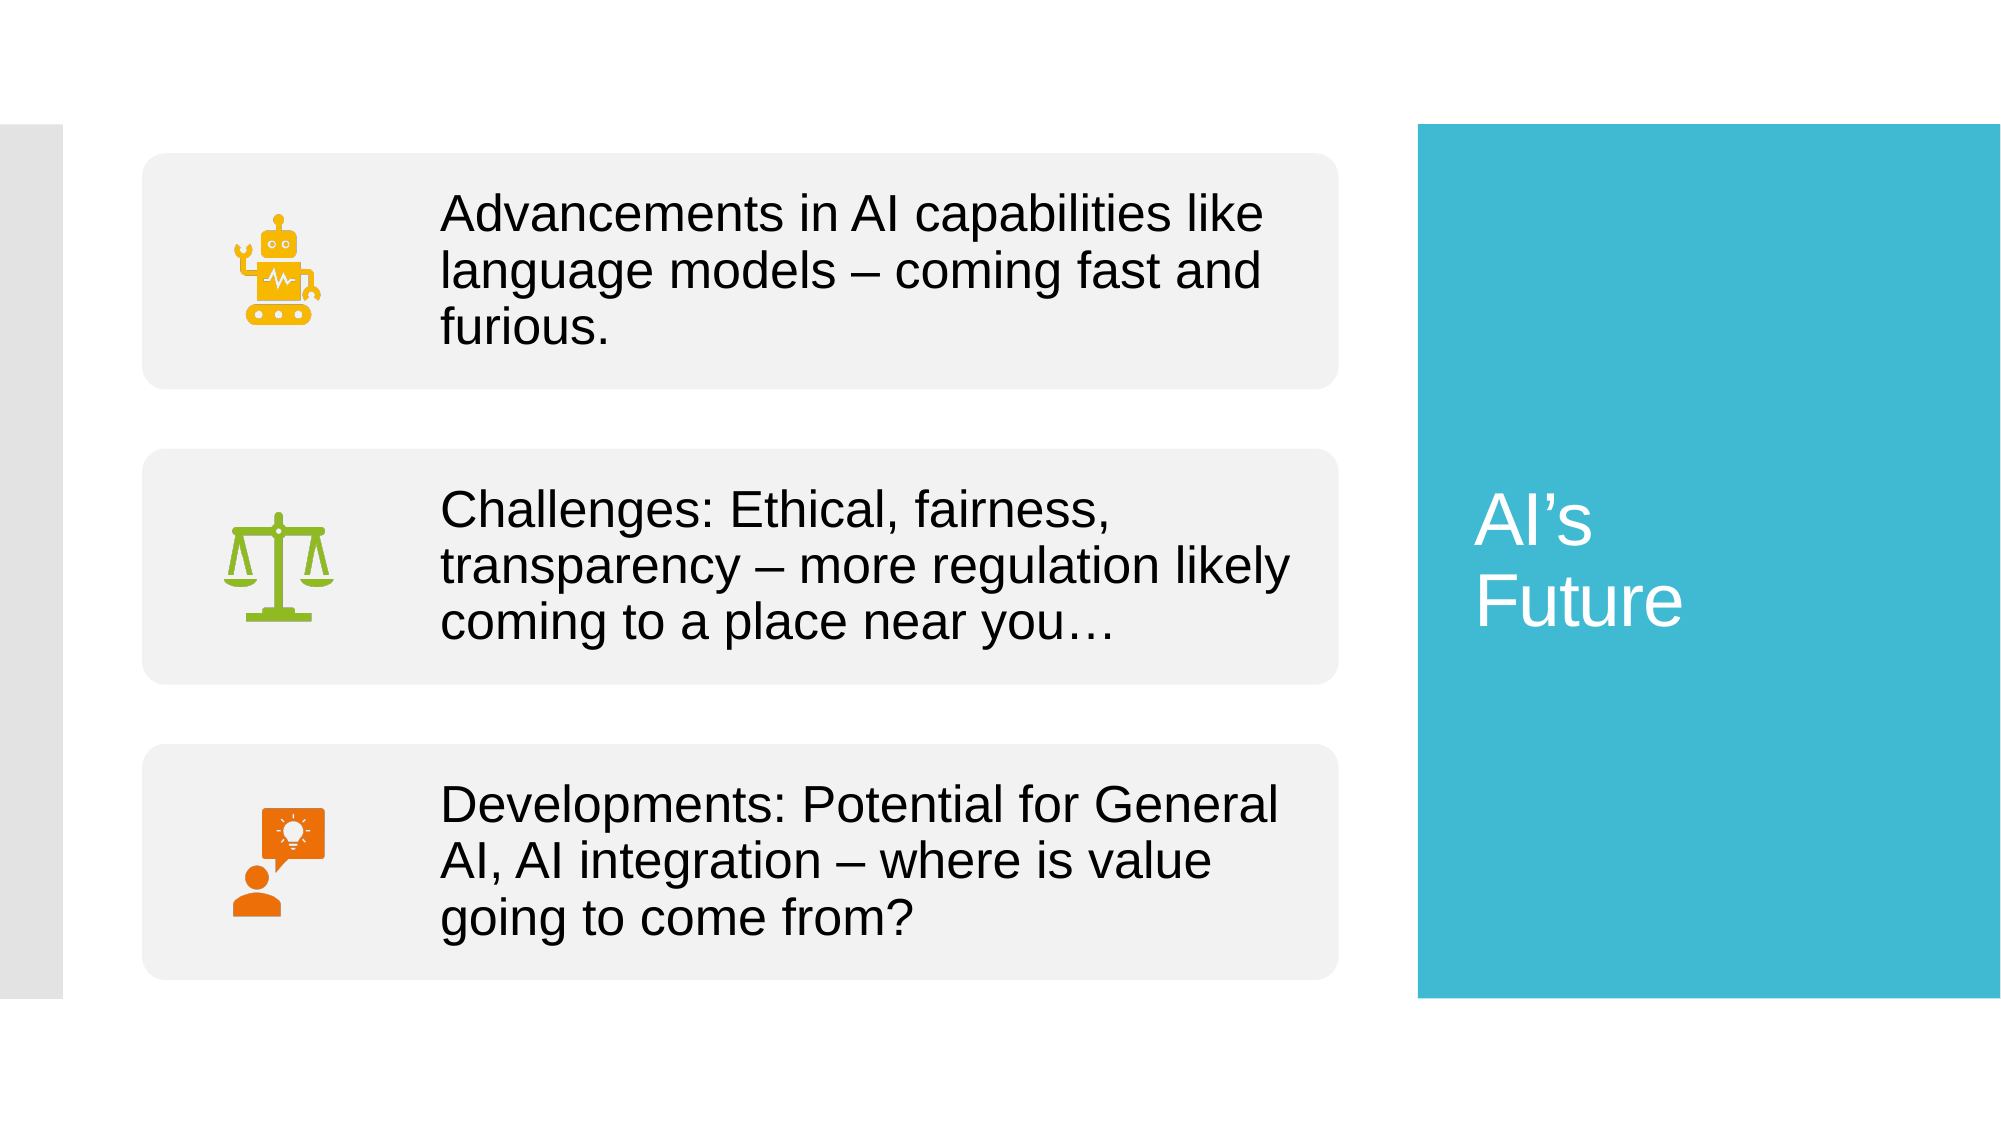

Advancements in AI capabilities like language models – coming fast and furious.
Challenges: Ethical, fairness, transparency – more regulation likely coming to a place near you…
Developments: Potential for General AI, AI integration – where is value going to come from?
# AI’s Future